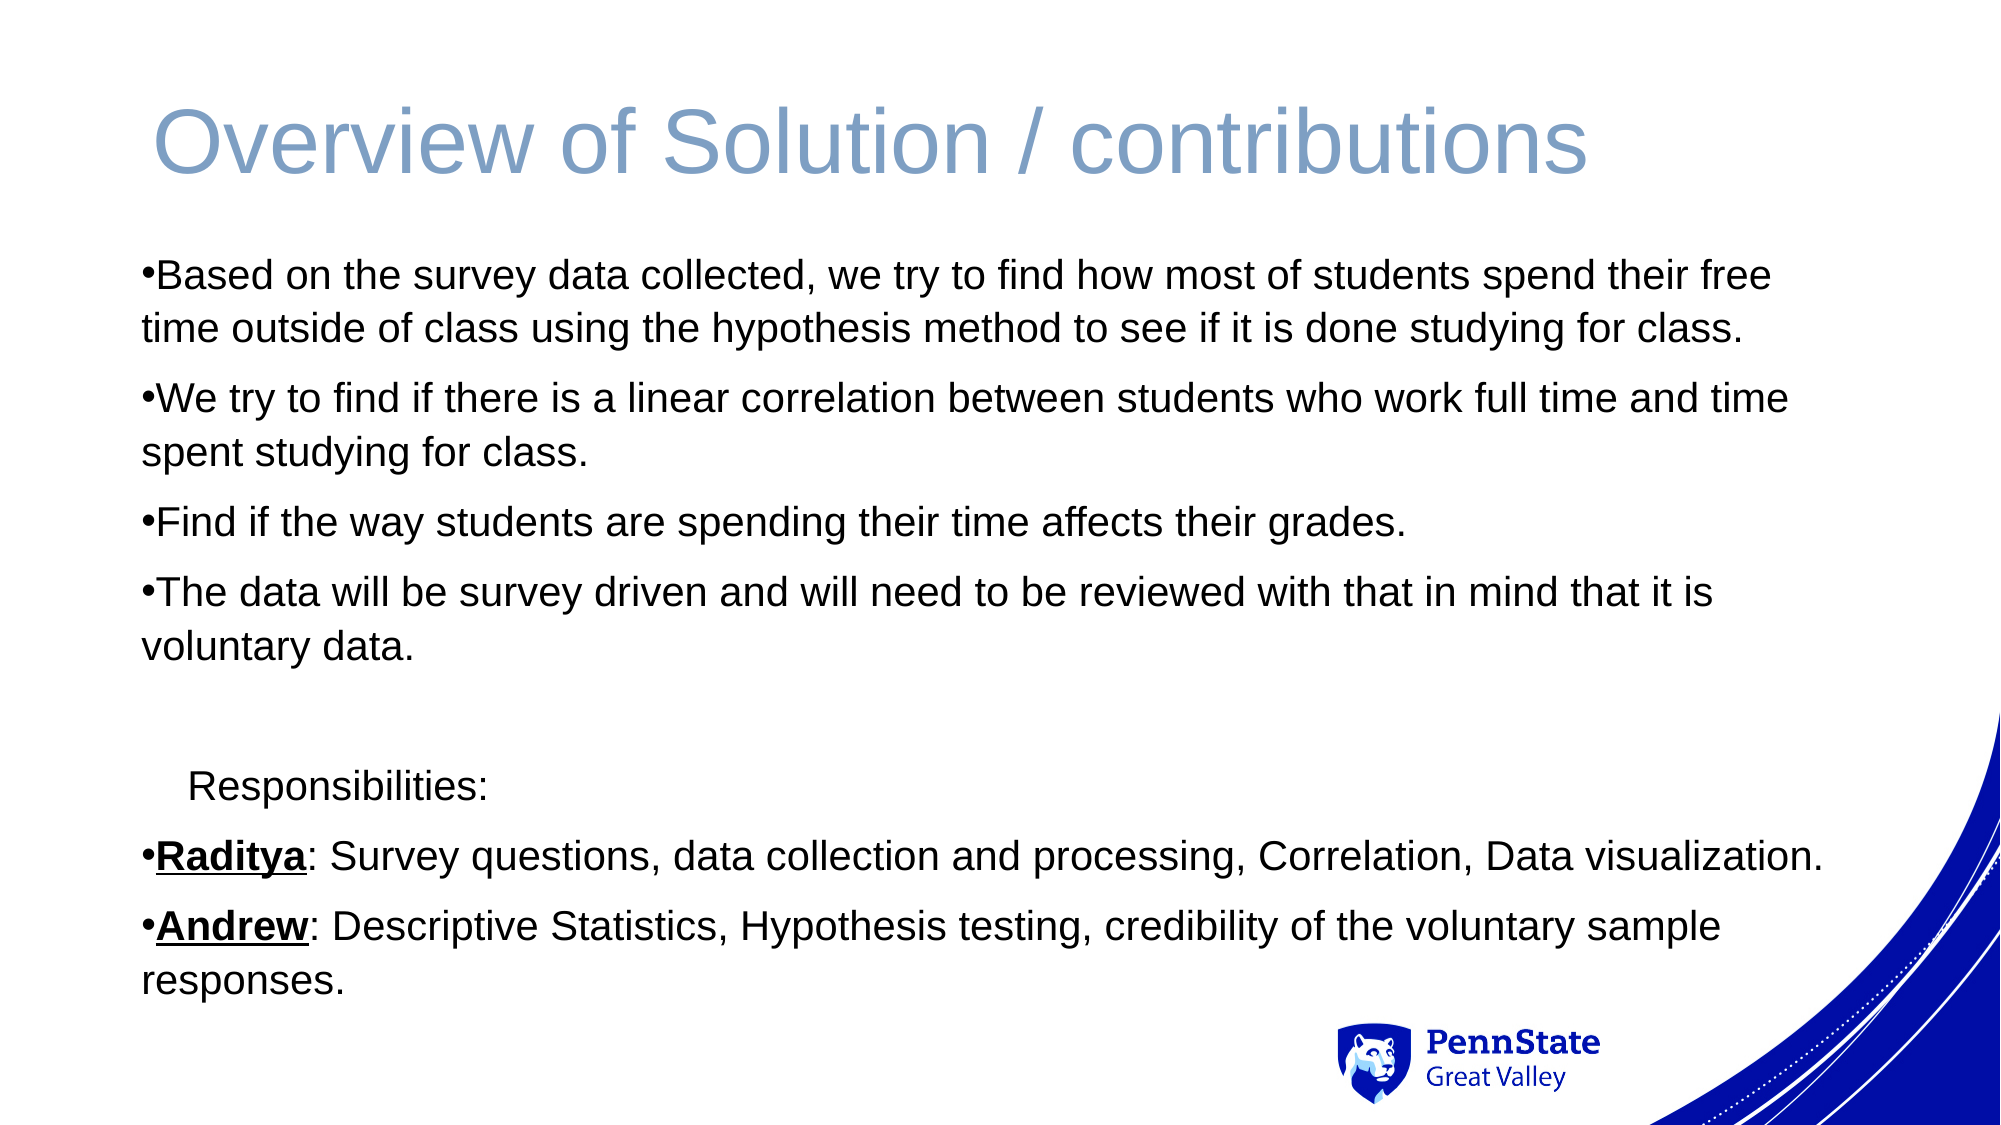

# Overview of Solution / contributions

Based on the survey data collected, we try to find how most of students spend their free time outside of class using the hypothesis method to see if it is done studying for class.
We try to find if there is a linear correlation between students who work full time and time spent studying for class.
Find if the way students are spending their time affects their grades.
The data will be survey driven and will need to be reviewed with that in mind that it is voluntary data.

    Responsibilities:
Raditya: Survey questions, data collection and processing, Correlation, Data visualization.
Andrew: Descriptive Statistics, Hypothesis testing, credibility of the voluntary sample responses.